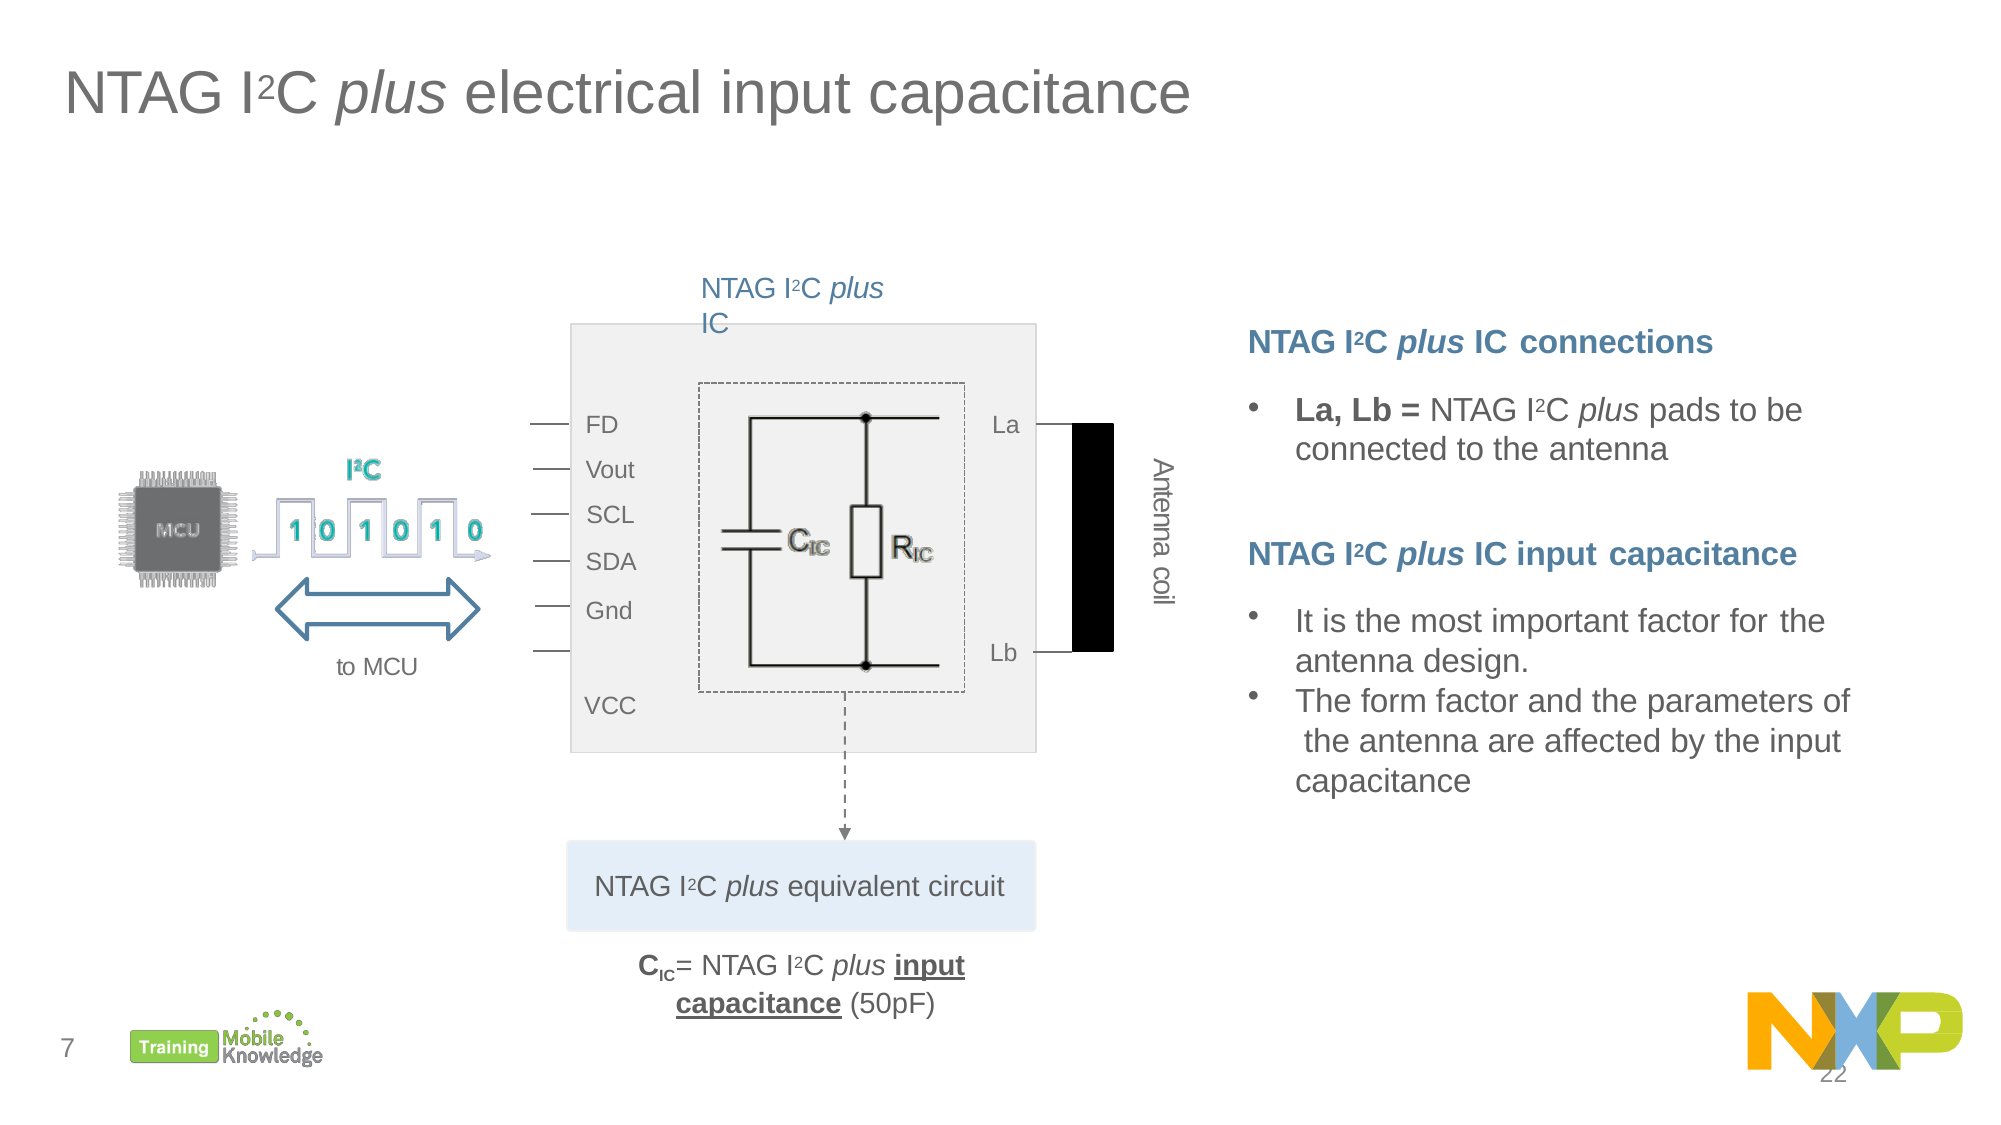

# NTAG I2C plus electrical input capacitance
NTAG I2C plus IC
NTAG I2C plus IC connections
La, Lb = NTAG I2C plus pads to be  connected to the antenna

FD
Vout
SCL
SDA
Gnd  VCC

La

Antenna coil

NTAG I2C plus IC input capacitance

It is the most important factor for the
antenna design.
The form factor and the parameters of  the antenna are affected by the input  capacitance

Lb
to MCU

NTAG I2C plus equivalent circuit

CIC= NTAG I2C plus input  capacitance (50pF)

7
22